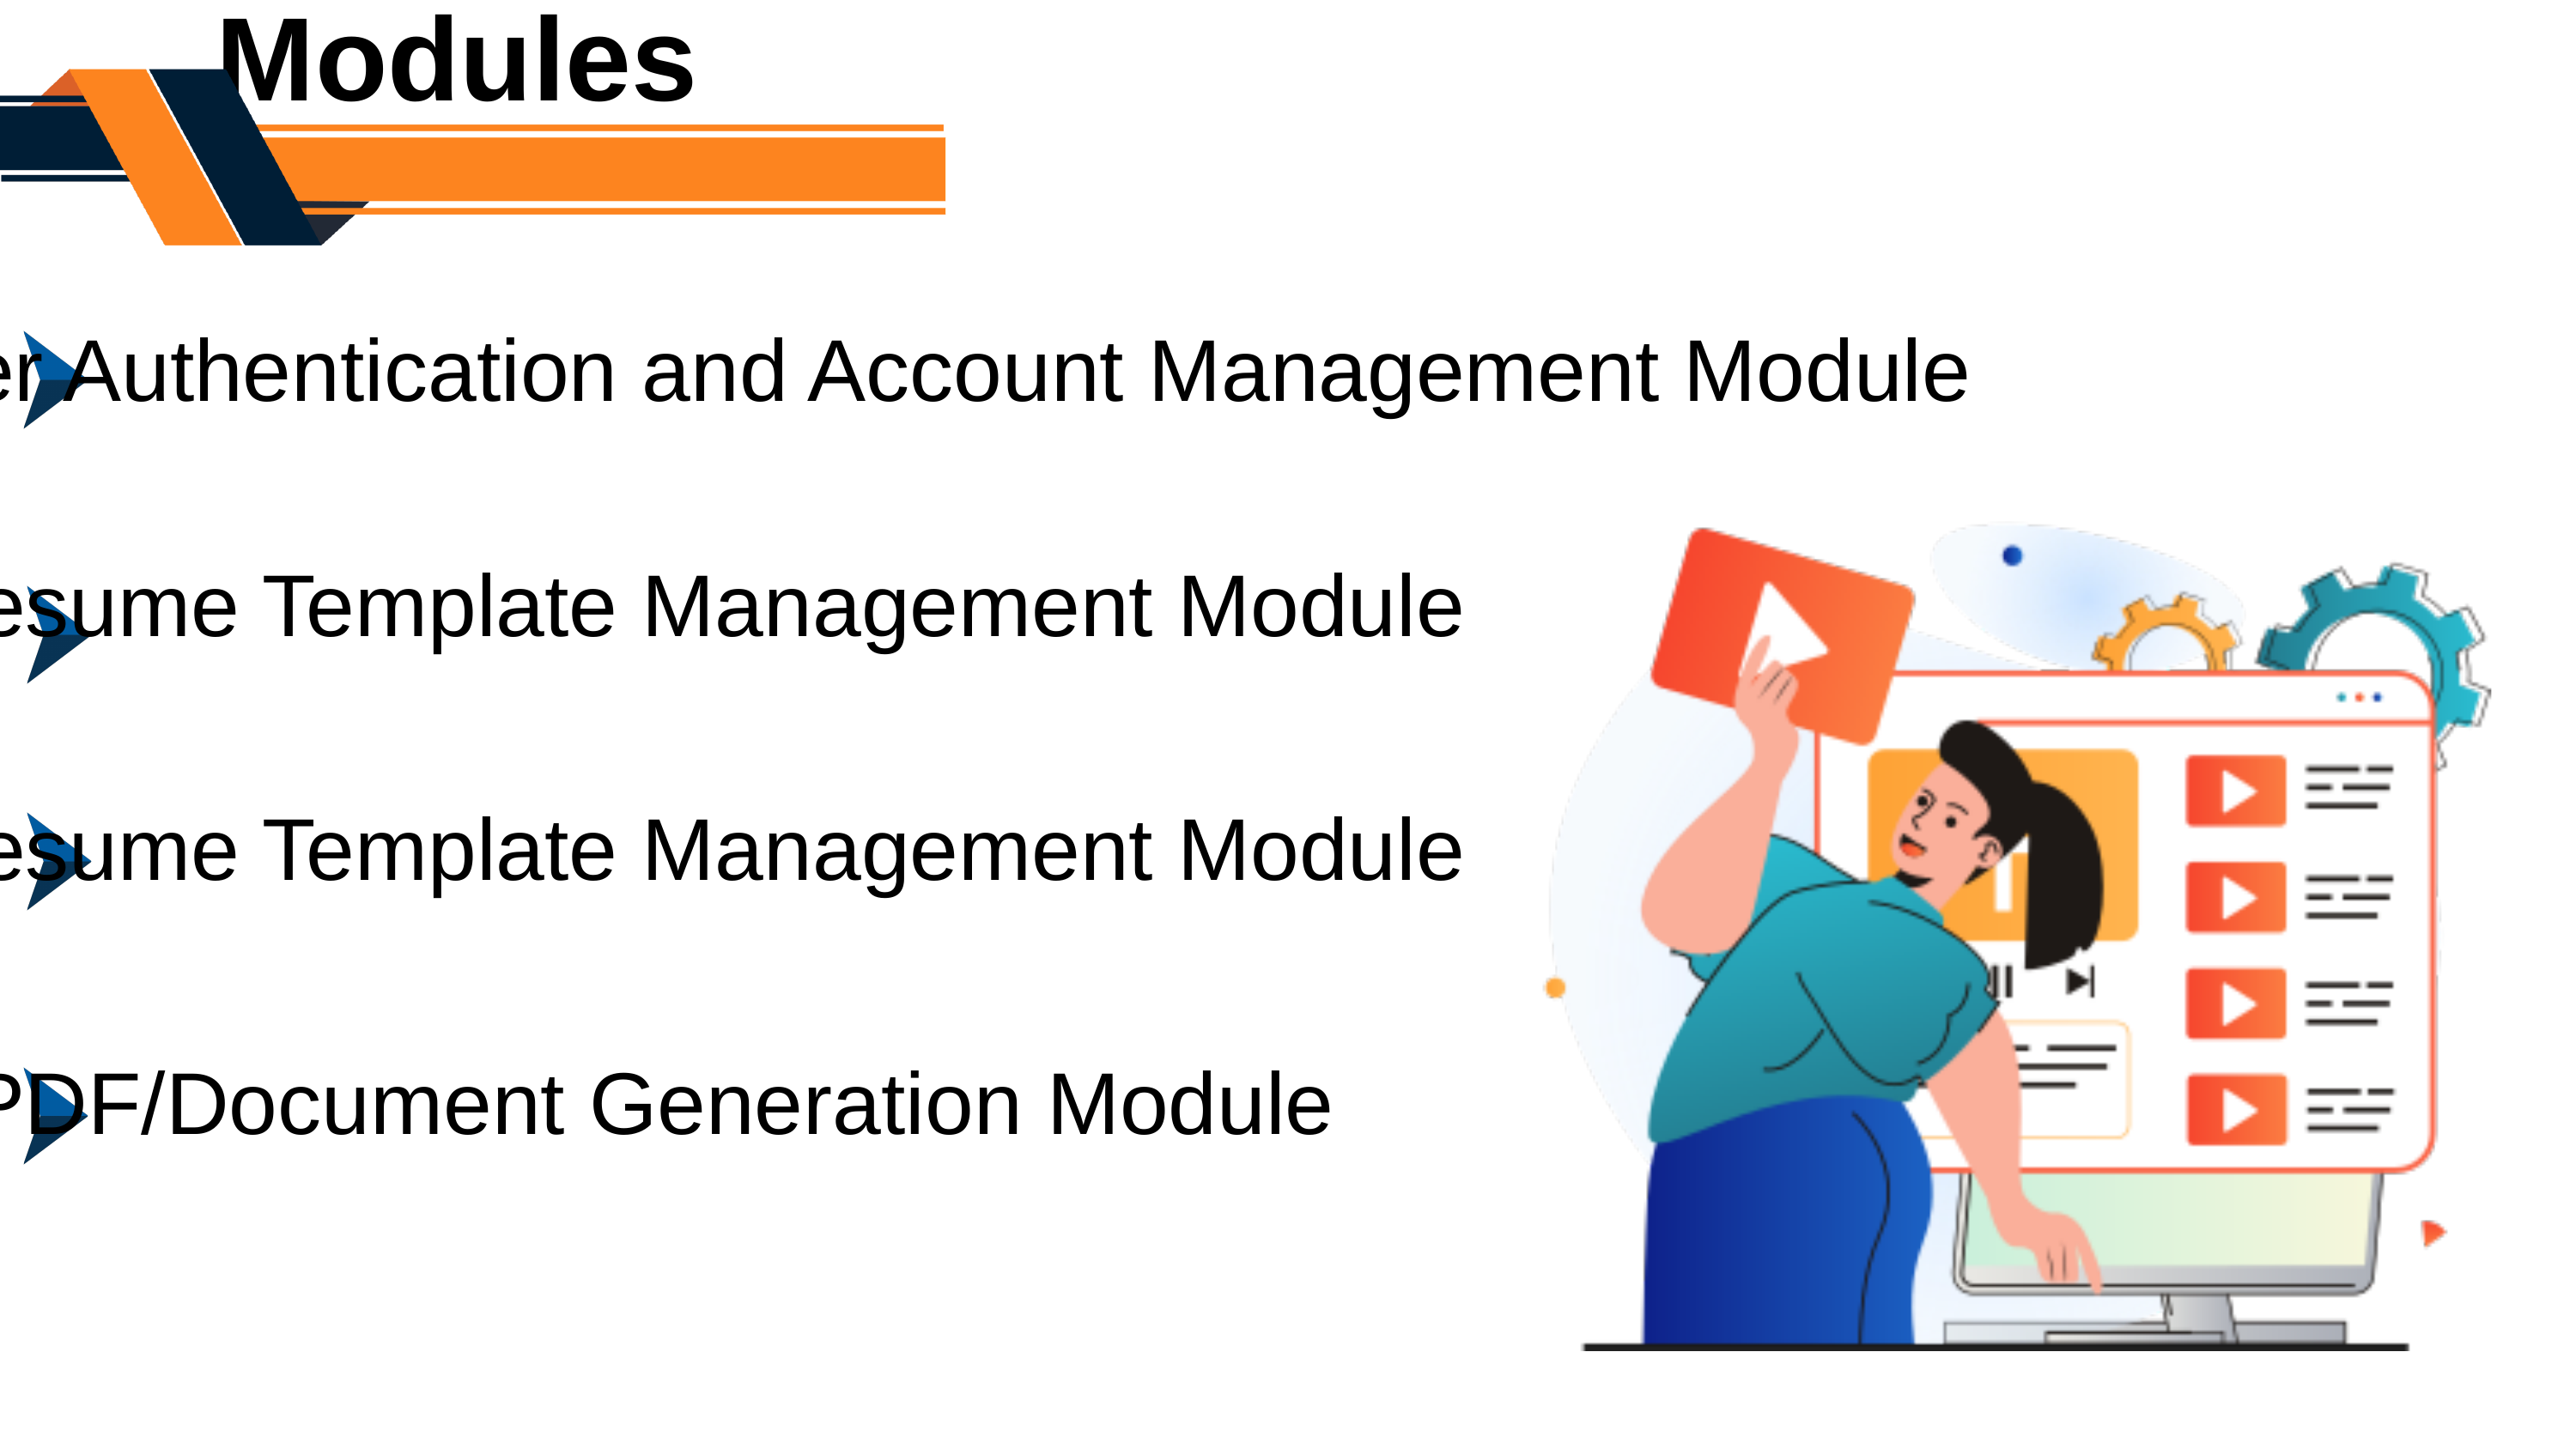

Modules

User Authentication and Account Management Module

Resume Template Management Module

Resume Template Management Module

PDF/Document Generation Module